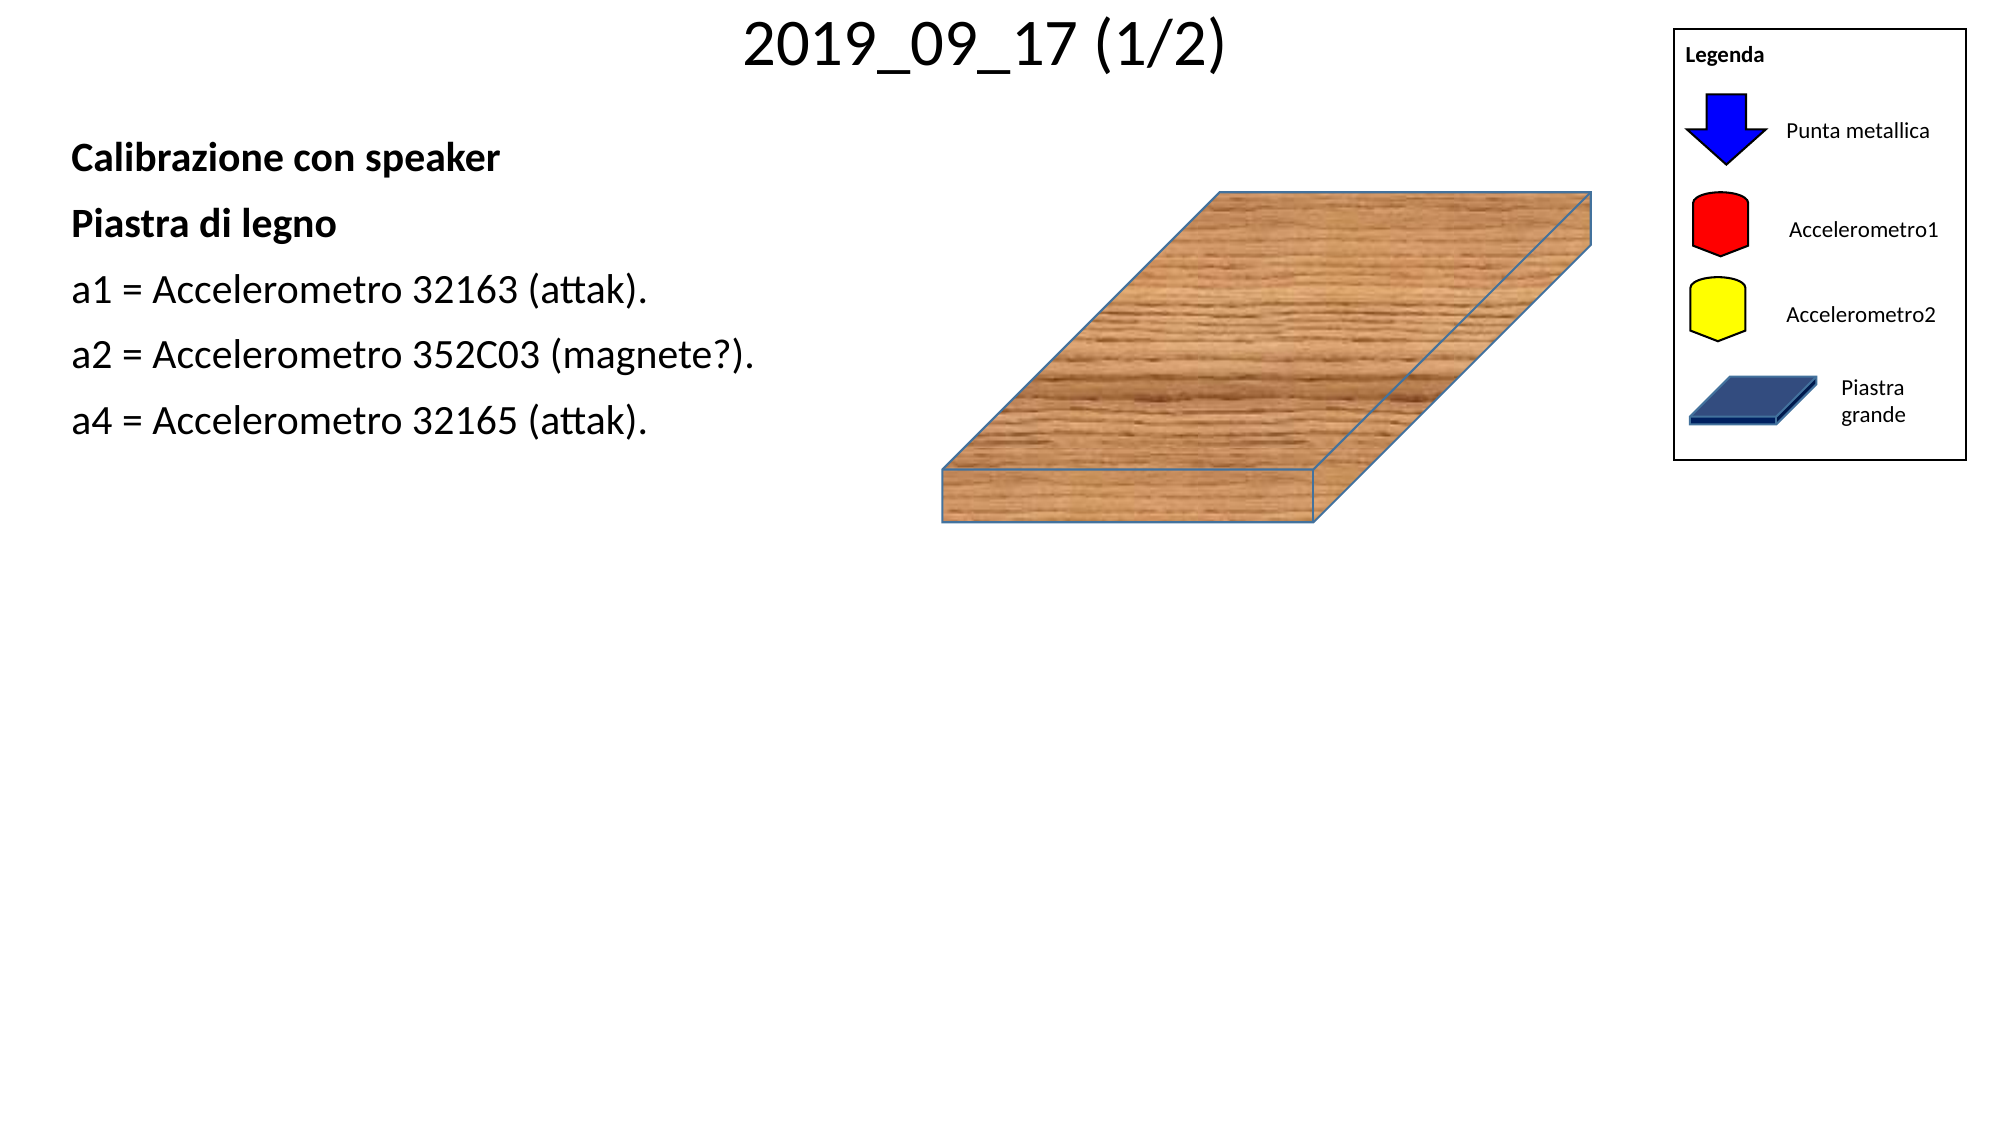

# 2019_09_17 (1/2)

Legenda

Punta metallica
Calibrazione con speaker
Piastra di legno
a1 = Accelerometro 32163 (attak).
a2 = Accelerometro 352C03 (magnete?).
a4 = Accelerometro 32165 (attak).

Accelerometro1

Accelerometro2
Piastra grande